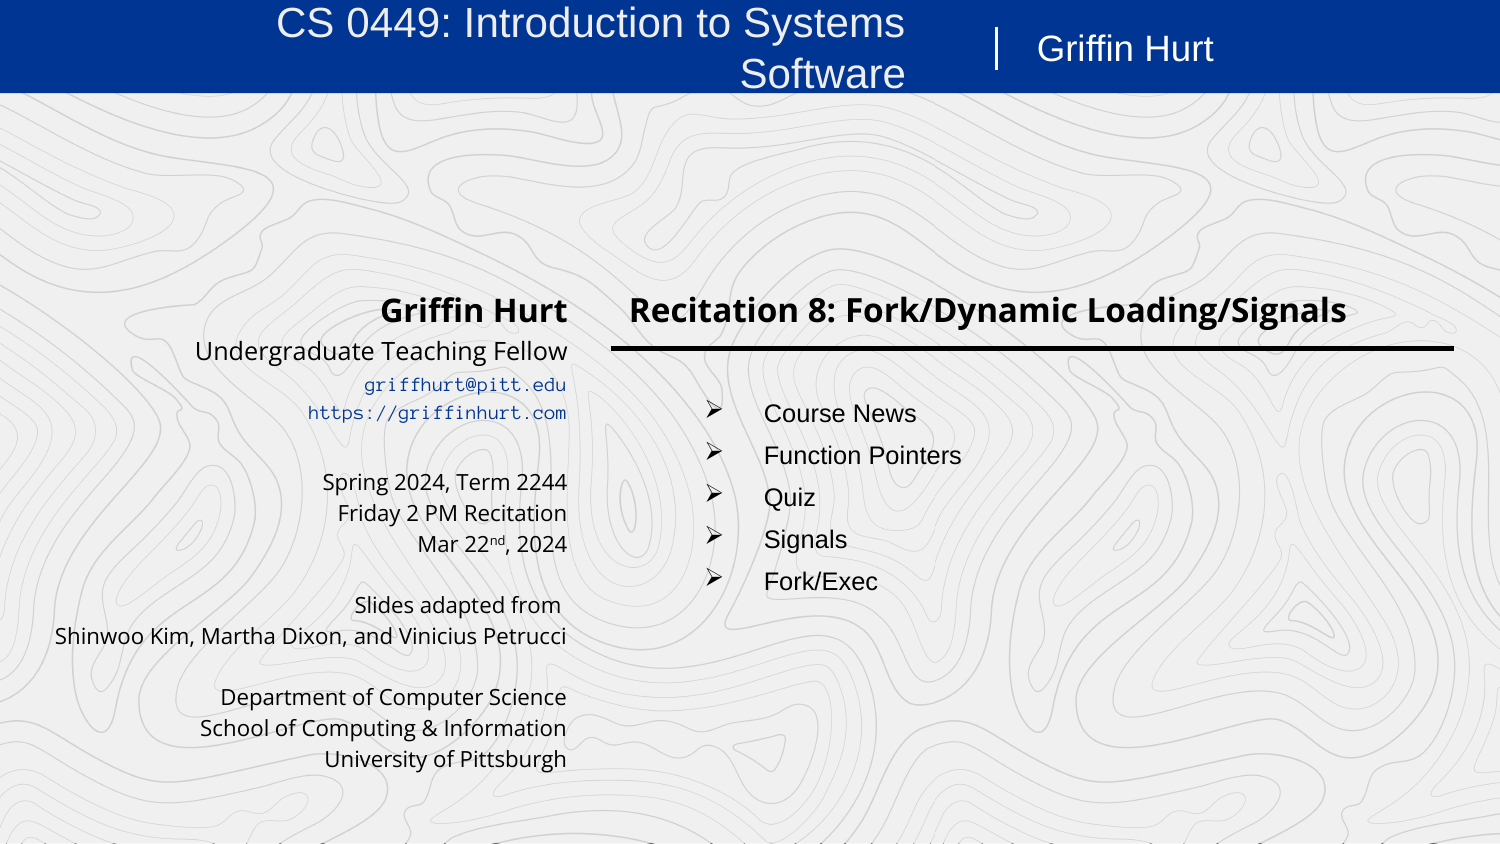

CS 0449: Introduction to Systems Software
Griffin Hurt
# Recitation 8: Fork/Dynamic Loading/Signals
Griffin Hurt
Undergraduate Teaching Fellow
griffhurt@pitt.edu
https://griffinhurt.com

Spring 2024, Term 2244
Friday 2 PM Recitation
Mar 22nd, 2024

Slides adapted from
Shinwoo Kim, Martha Dixon, and Vinicius Petrucci

Department of Computer Science
School of Computing & Information
University of Pittsburgh

Course News
Function Pointers
Quiz
Signals
Fork/Exec